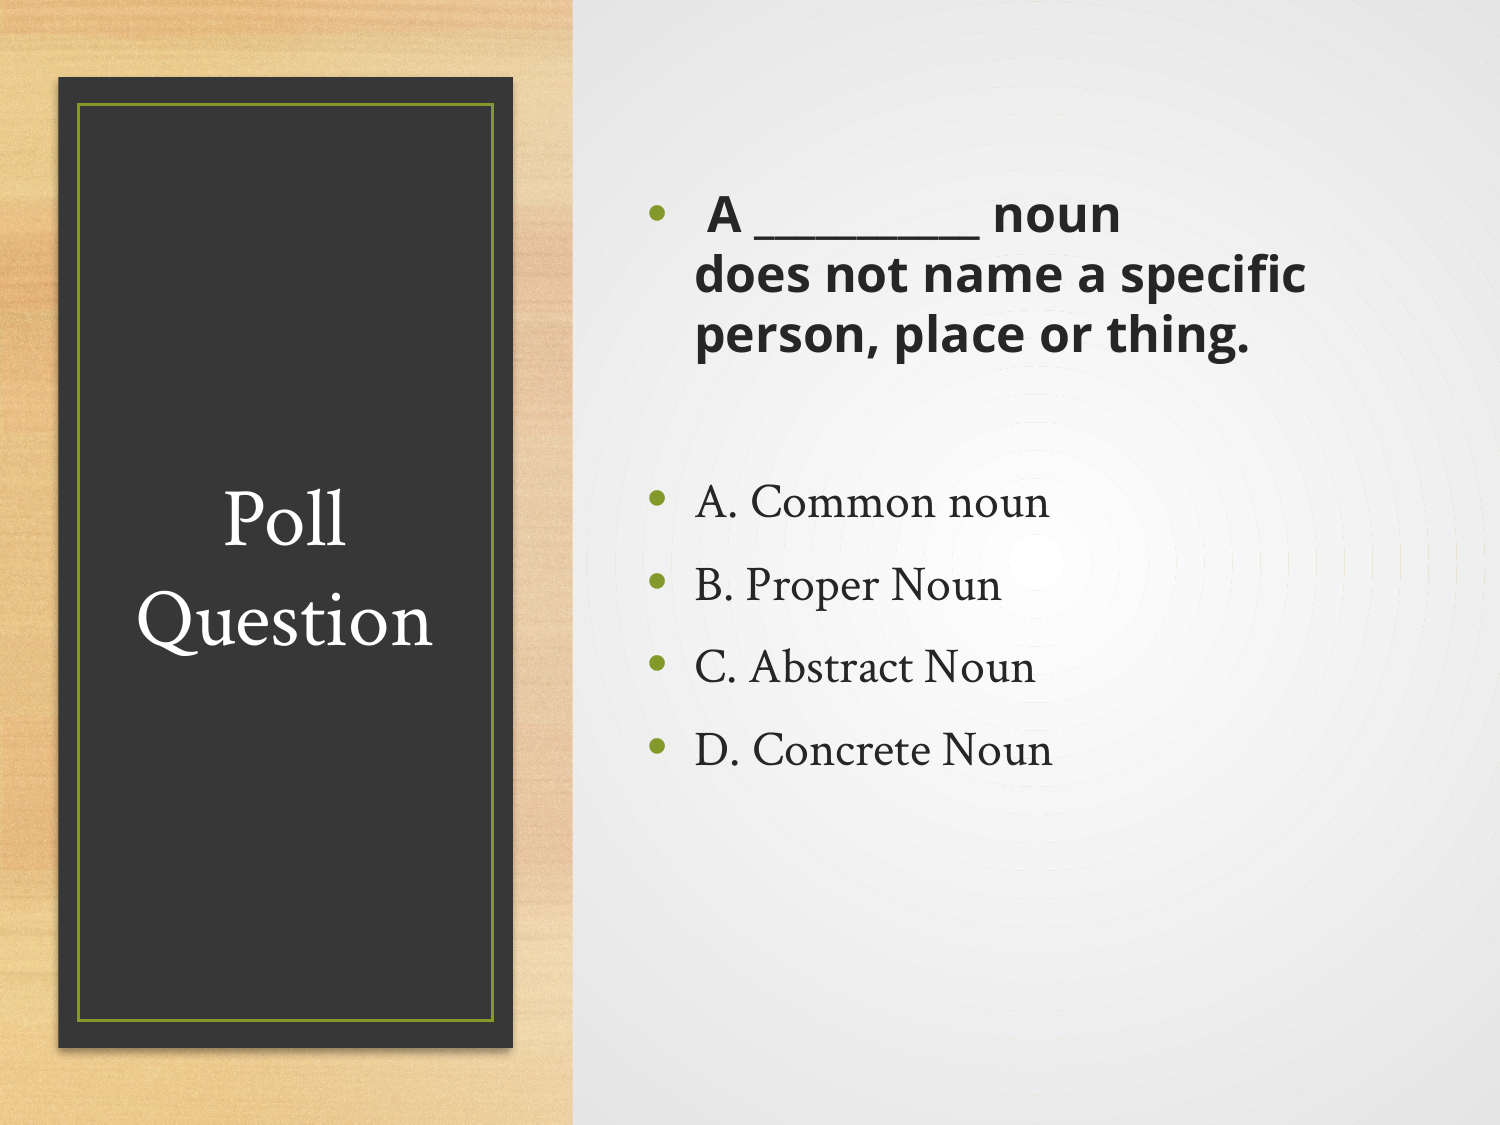

A ___________ noun does not name a specific person, place or thing.

A. Common noun
B. Proper Noun
C. Abstract Noun
D. Concrete Noun

# Poll Question